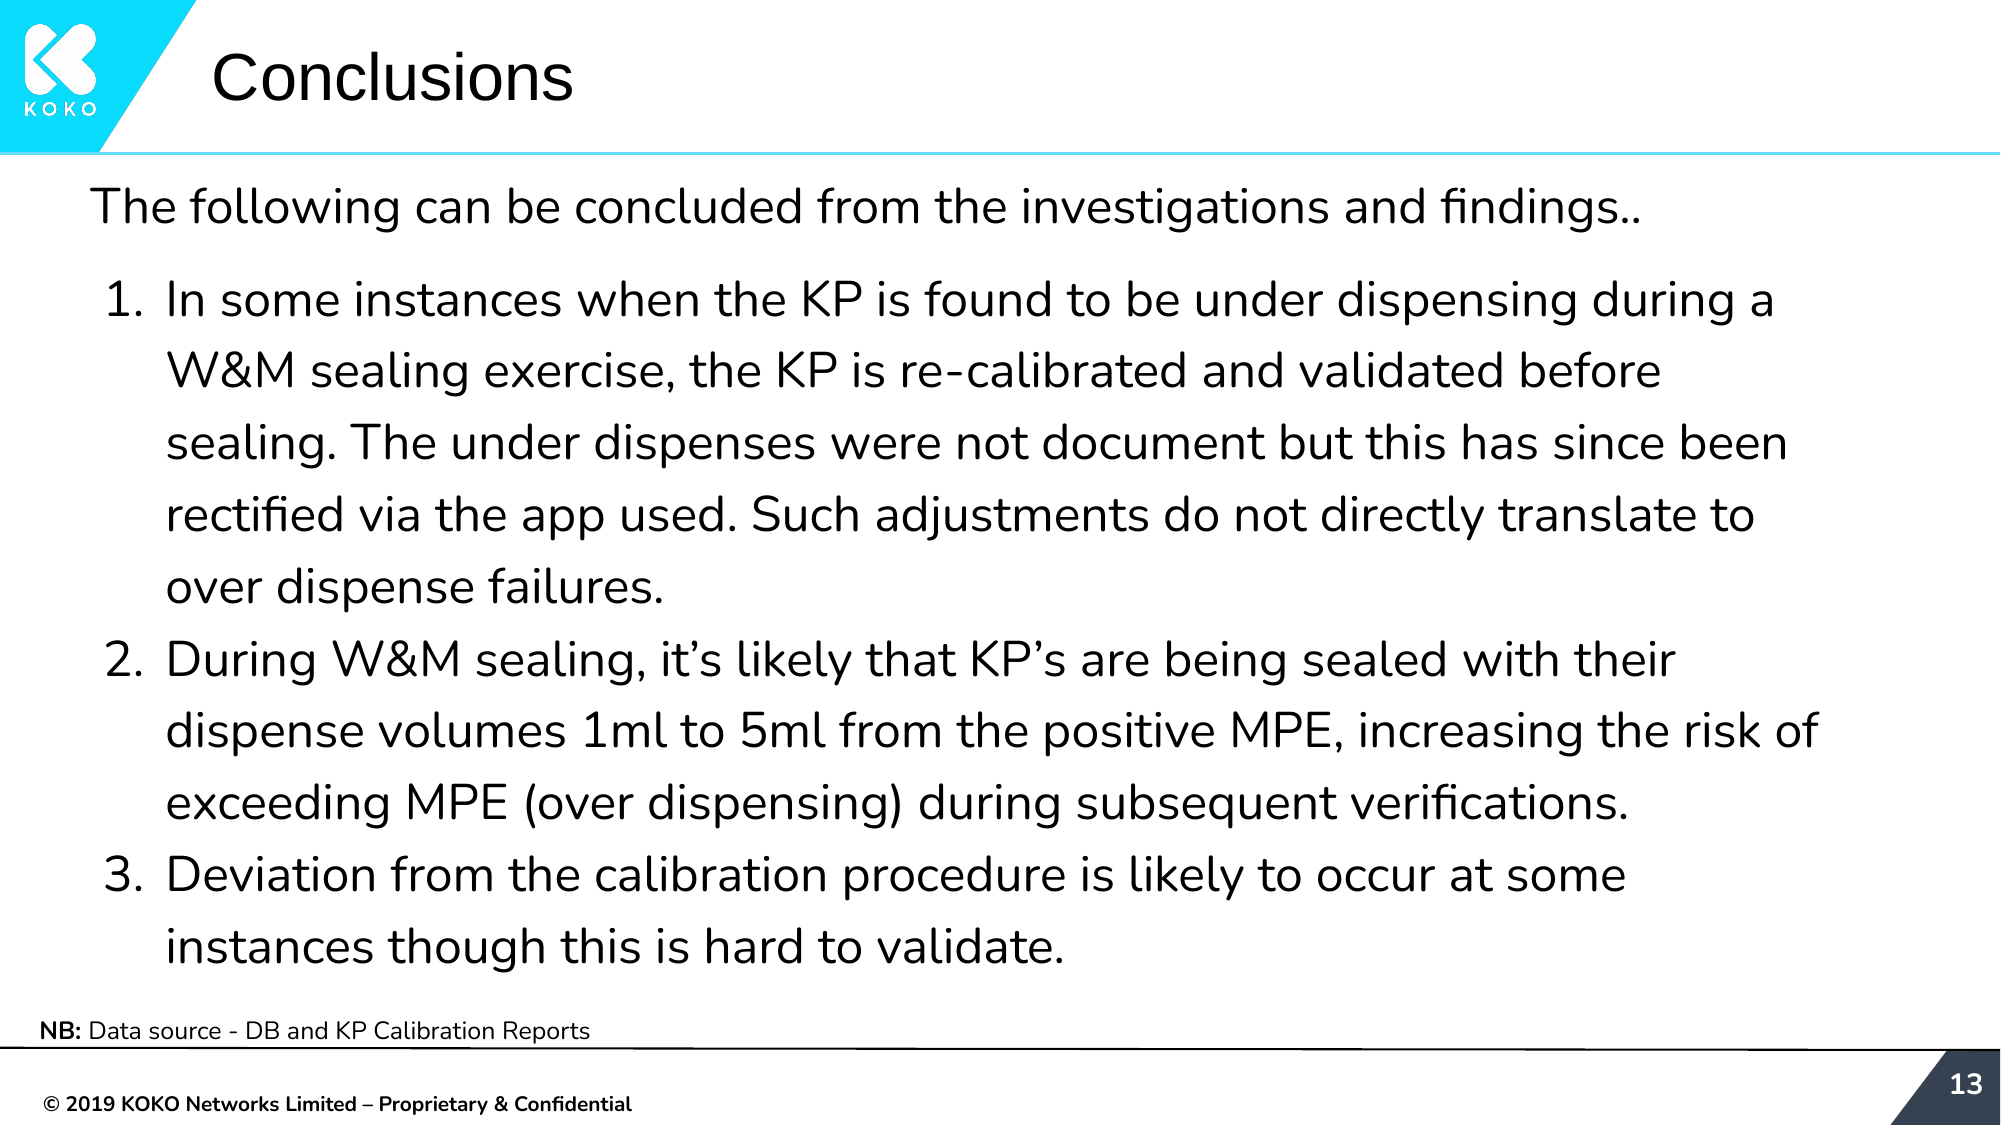

# Conclusions
The following can be concluded from the investigations and findings..
In some instances when the KP is found to be under dispensing during a W&M sealing exercise, the KP is re-calibrated and validated before sealing. The under dispenses were not document but this has since been rectified via the app used. Such adjustments do not directly translate to over dispense failures.
During W&M sealing, it’s likely that KP’s are being sealed with their dispense volumes 1ml to 5ml from the positive MPE, increasing the risk of exceeding MPE (over dispensing) during subsequent verifications.
Deviation from the calibration procedure is likely to occur at some instances though this is hard to validate.
NB: Data source - DB and KP Calibration Reports
13